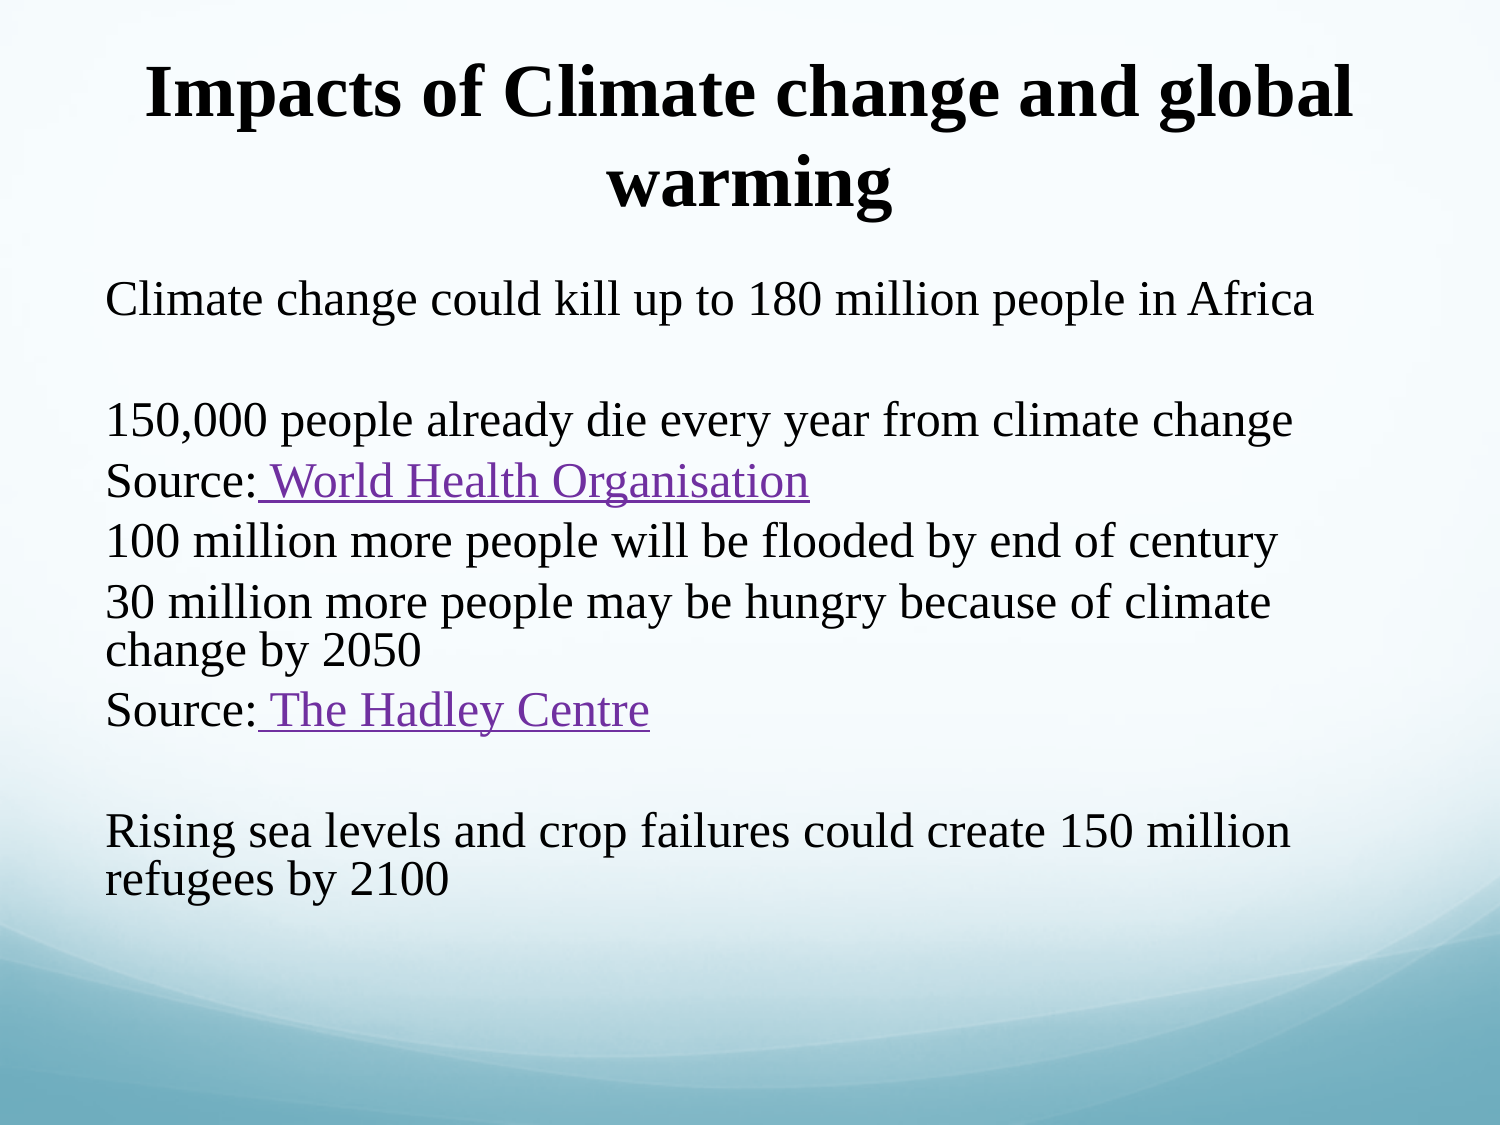

# Impacts of Climate change and global warming
Climate change could kill up to 180 million people in Africa

150,000 people already die every year from climate change
Source: World Health Organisation
100 million more people will be flooded by end of century
30 million more people may be hungry because of climate change by 2050
Source: The Hadley Centre

Rising sea levels and crop failures could create 150 million refugees by 2100